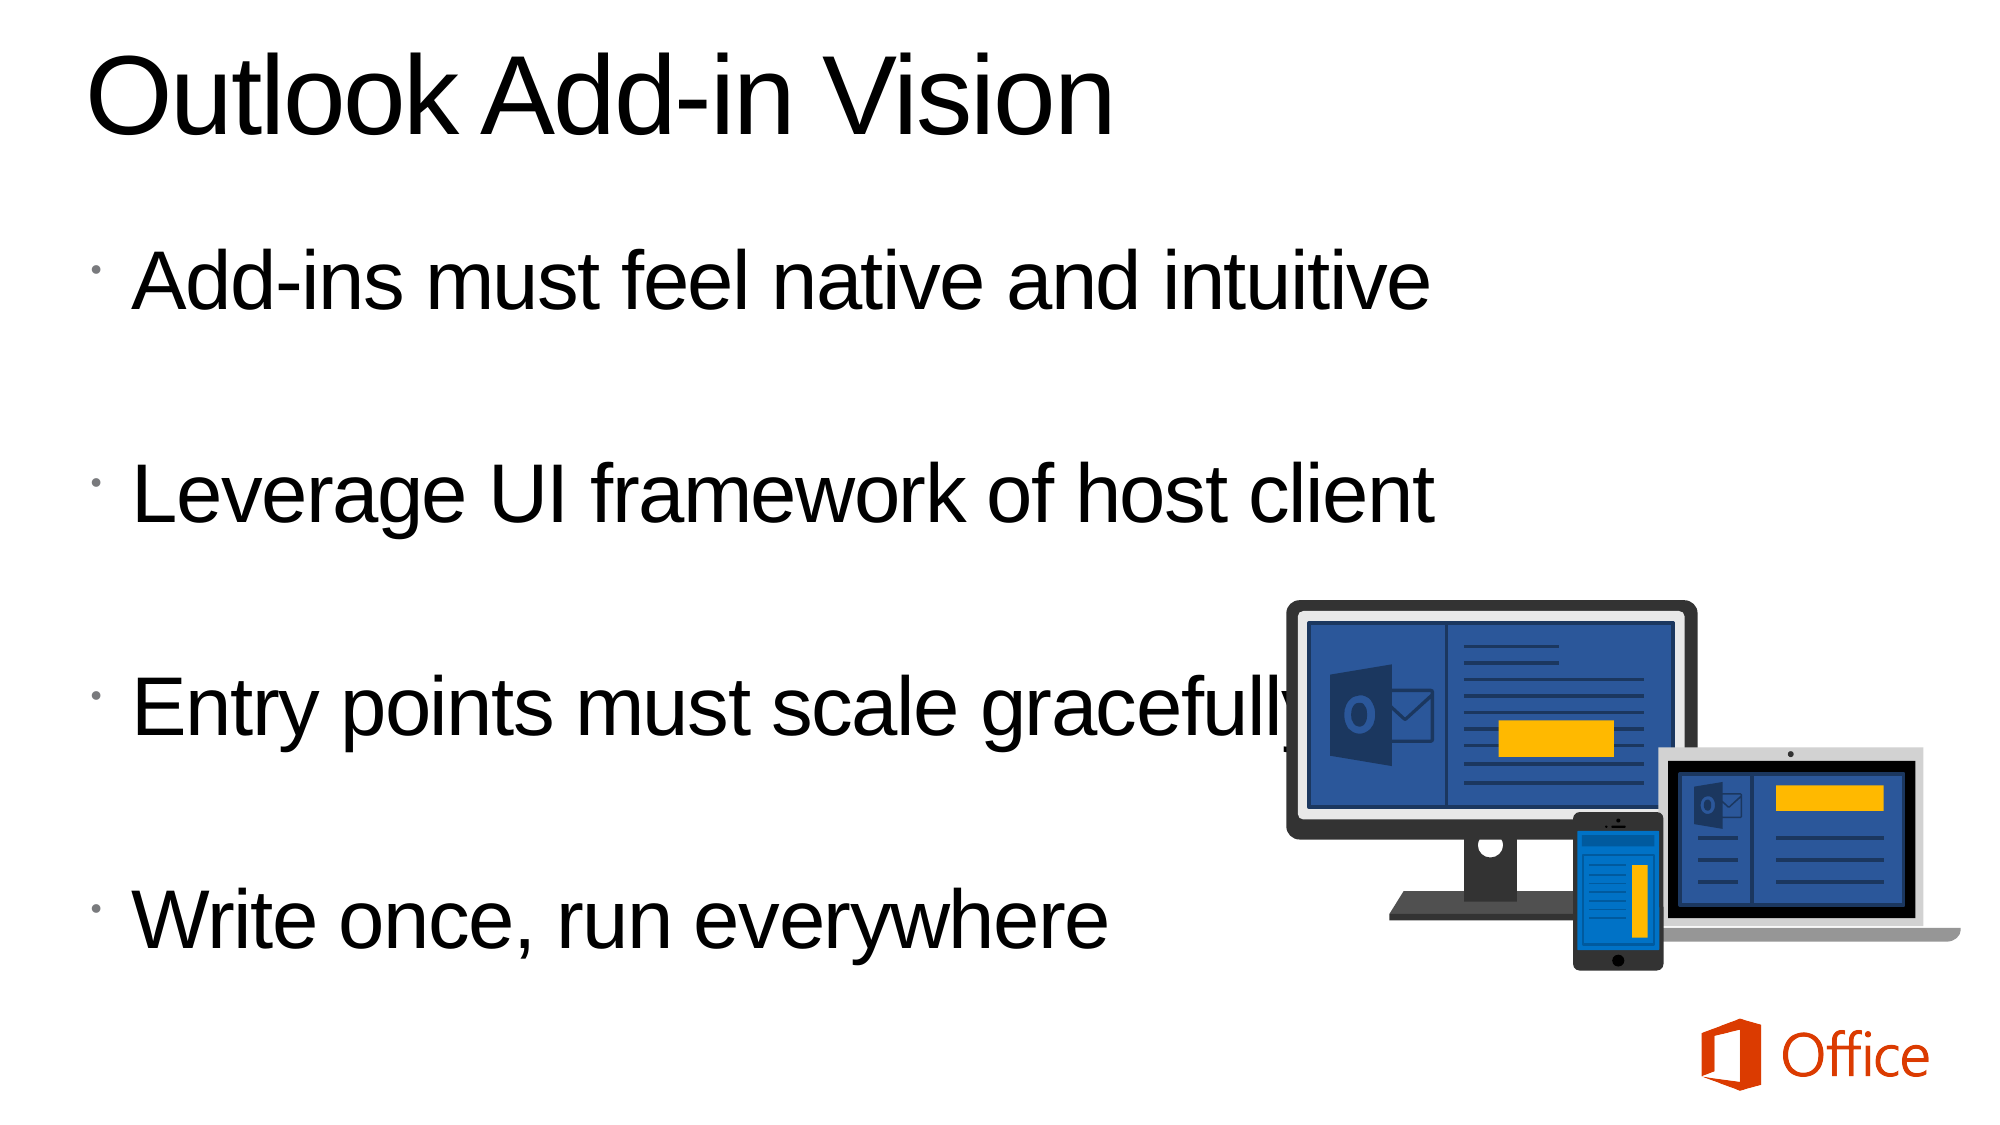

# Outlook Add-in Vision
Add-ins must feel native and intuitive

Leverage UI framework of host client

Entry points must scale gracefully

Write once, run everywhere